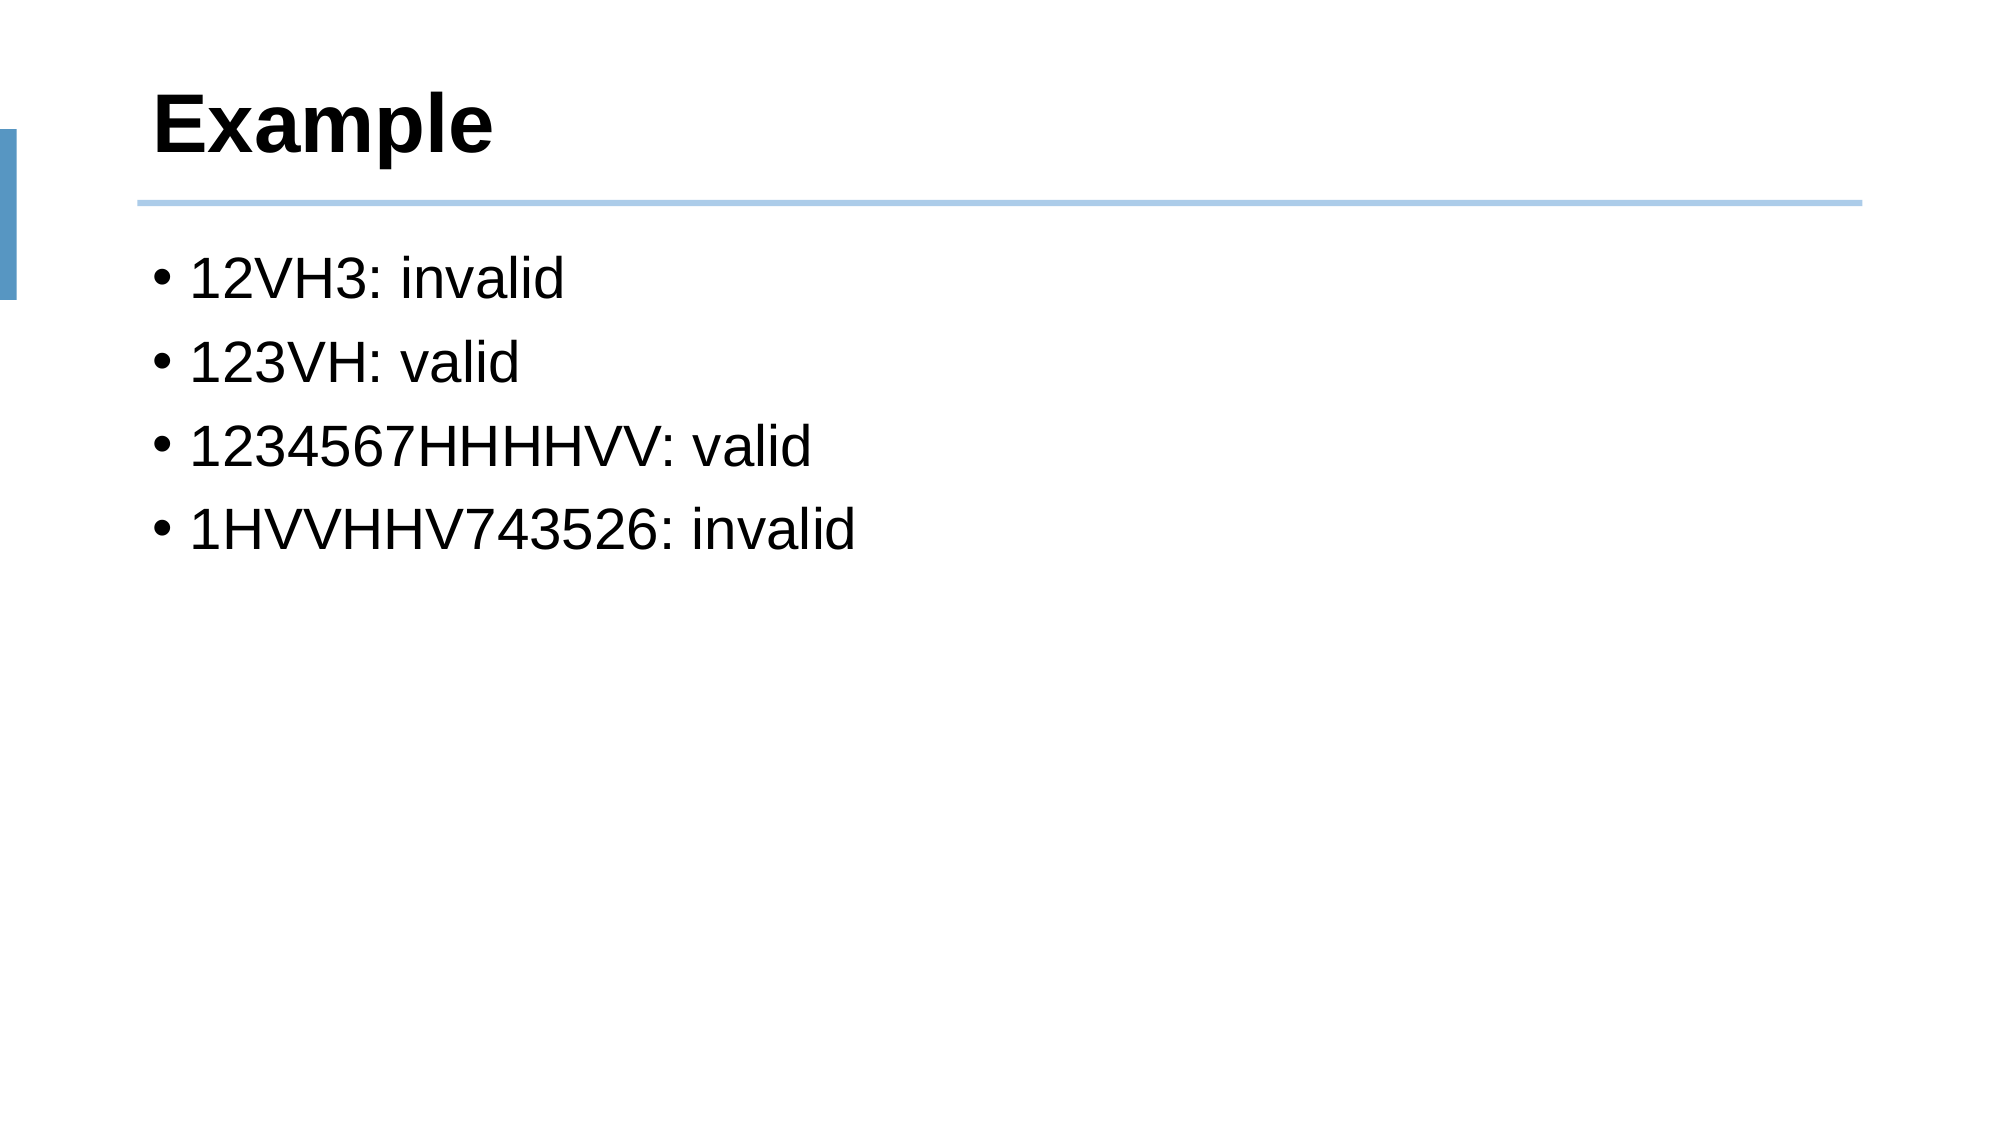

# Example
12VH3: invalid
123VH: valid
1234567HHHHVV: valid
1HVVHHV743526: invalid